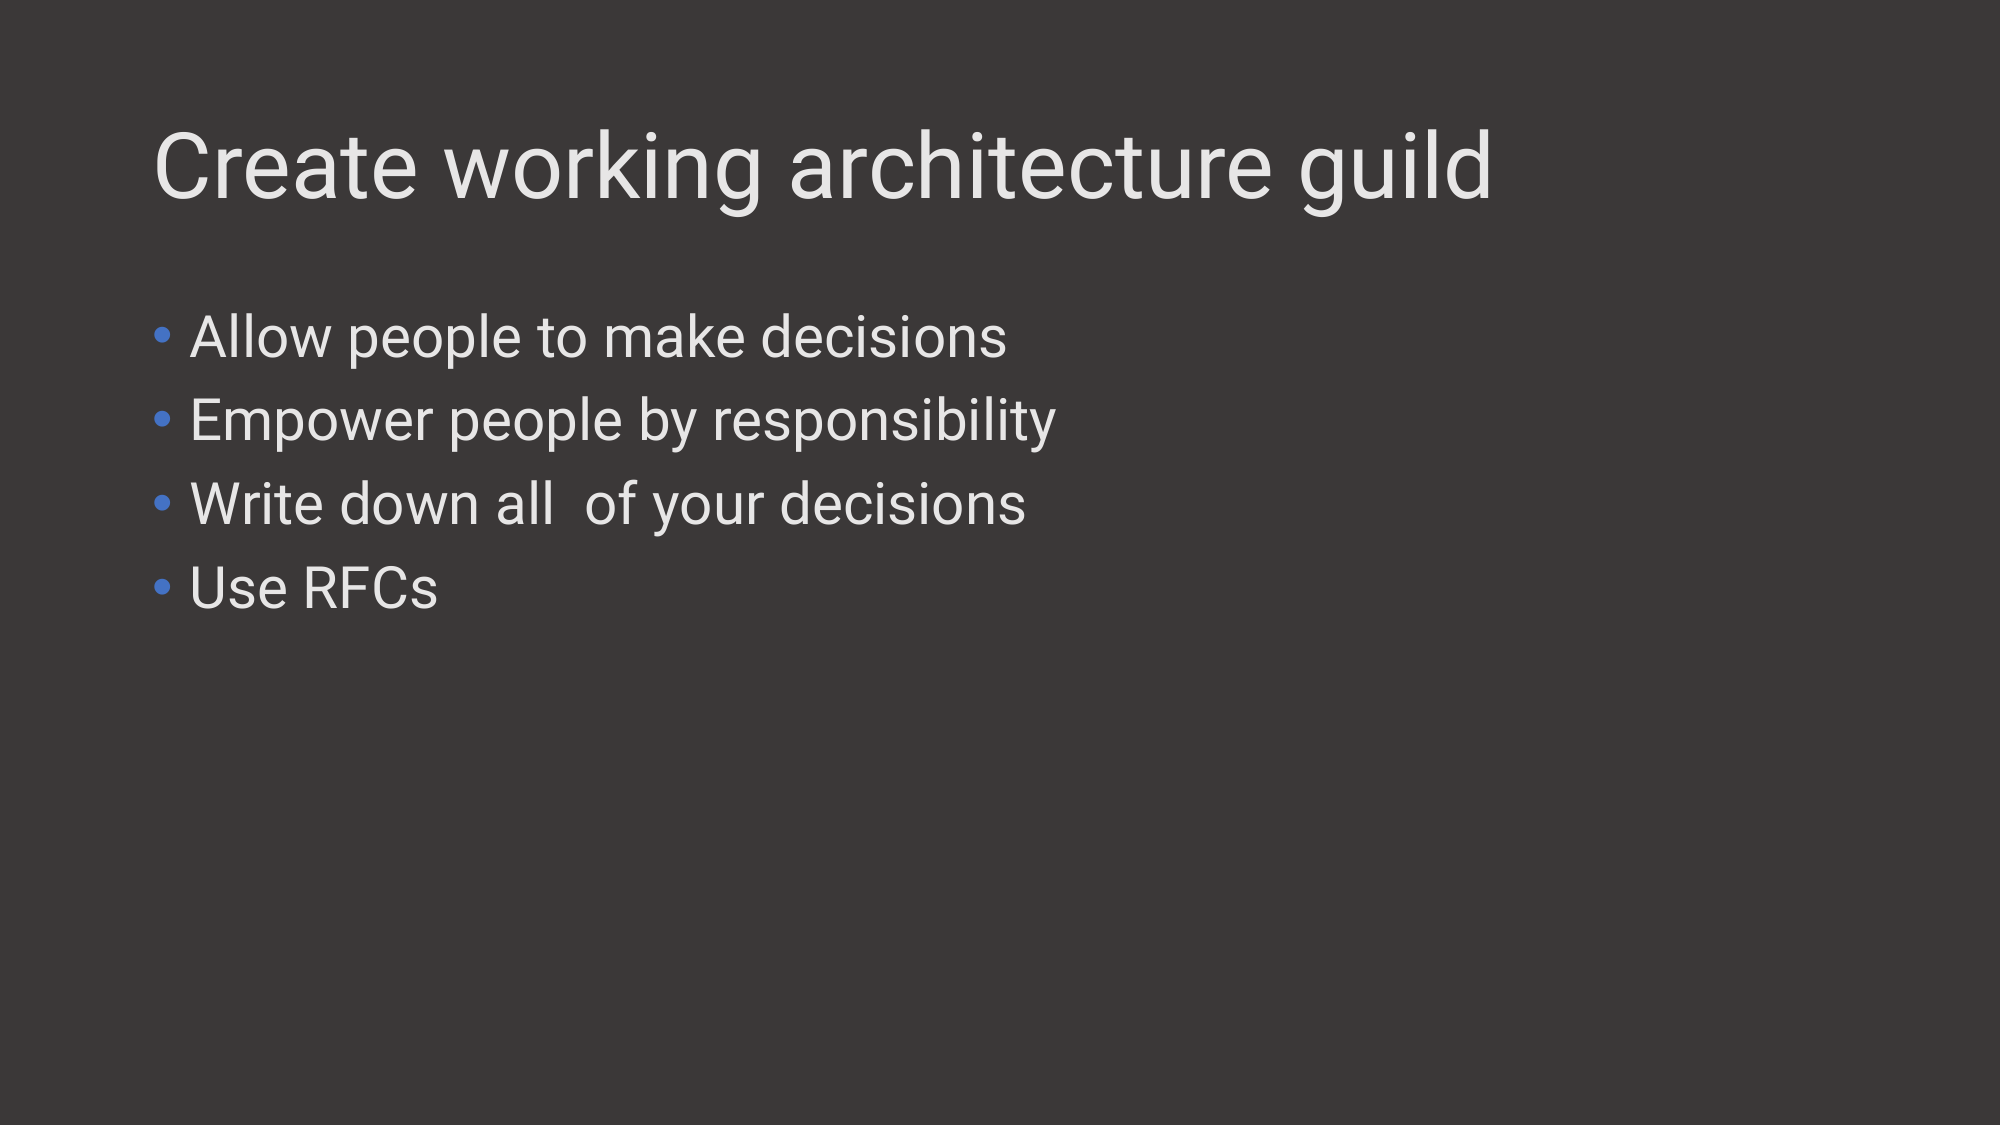

# Create working architecture guild
Allow people to make decisions
Empower people by responsibility
Write down all  of your decisions
Use RFCs